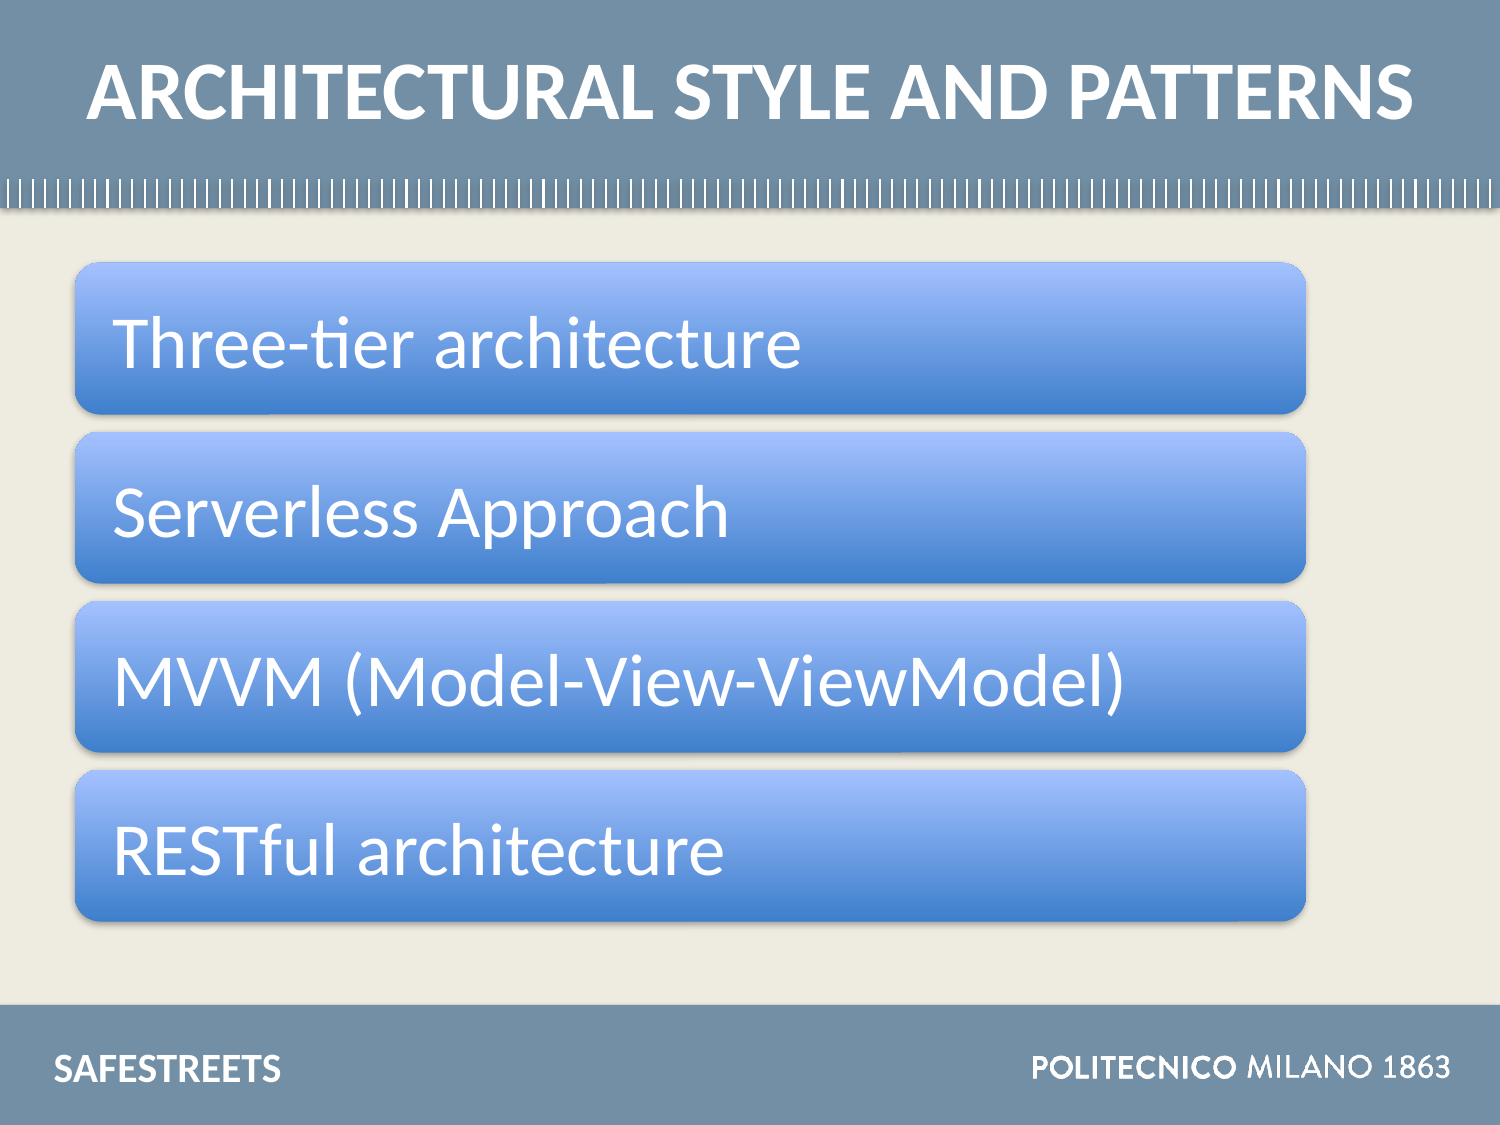

# ARCHITECTURAL STYLE AND PATTERNS
Three-tier architecture
Serverless Approach
MVVM (Model-View-ViewModel)
RESTful architecture